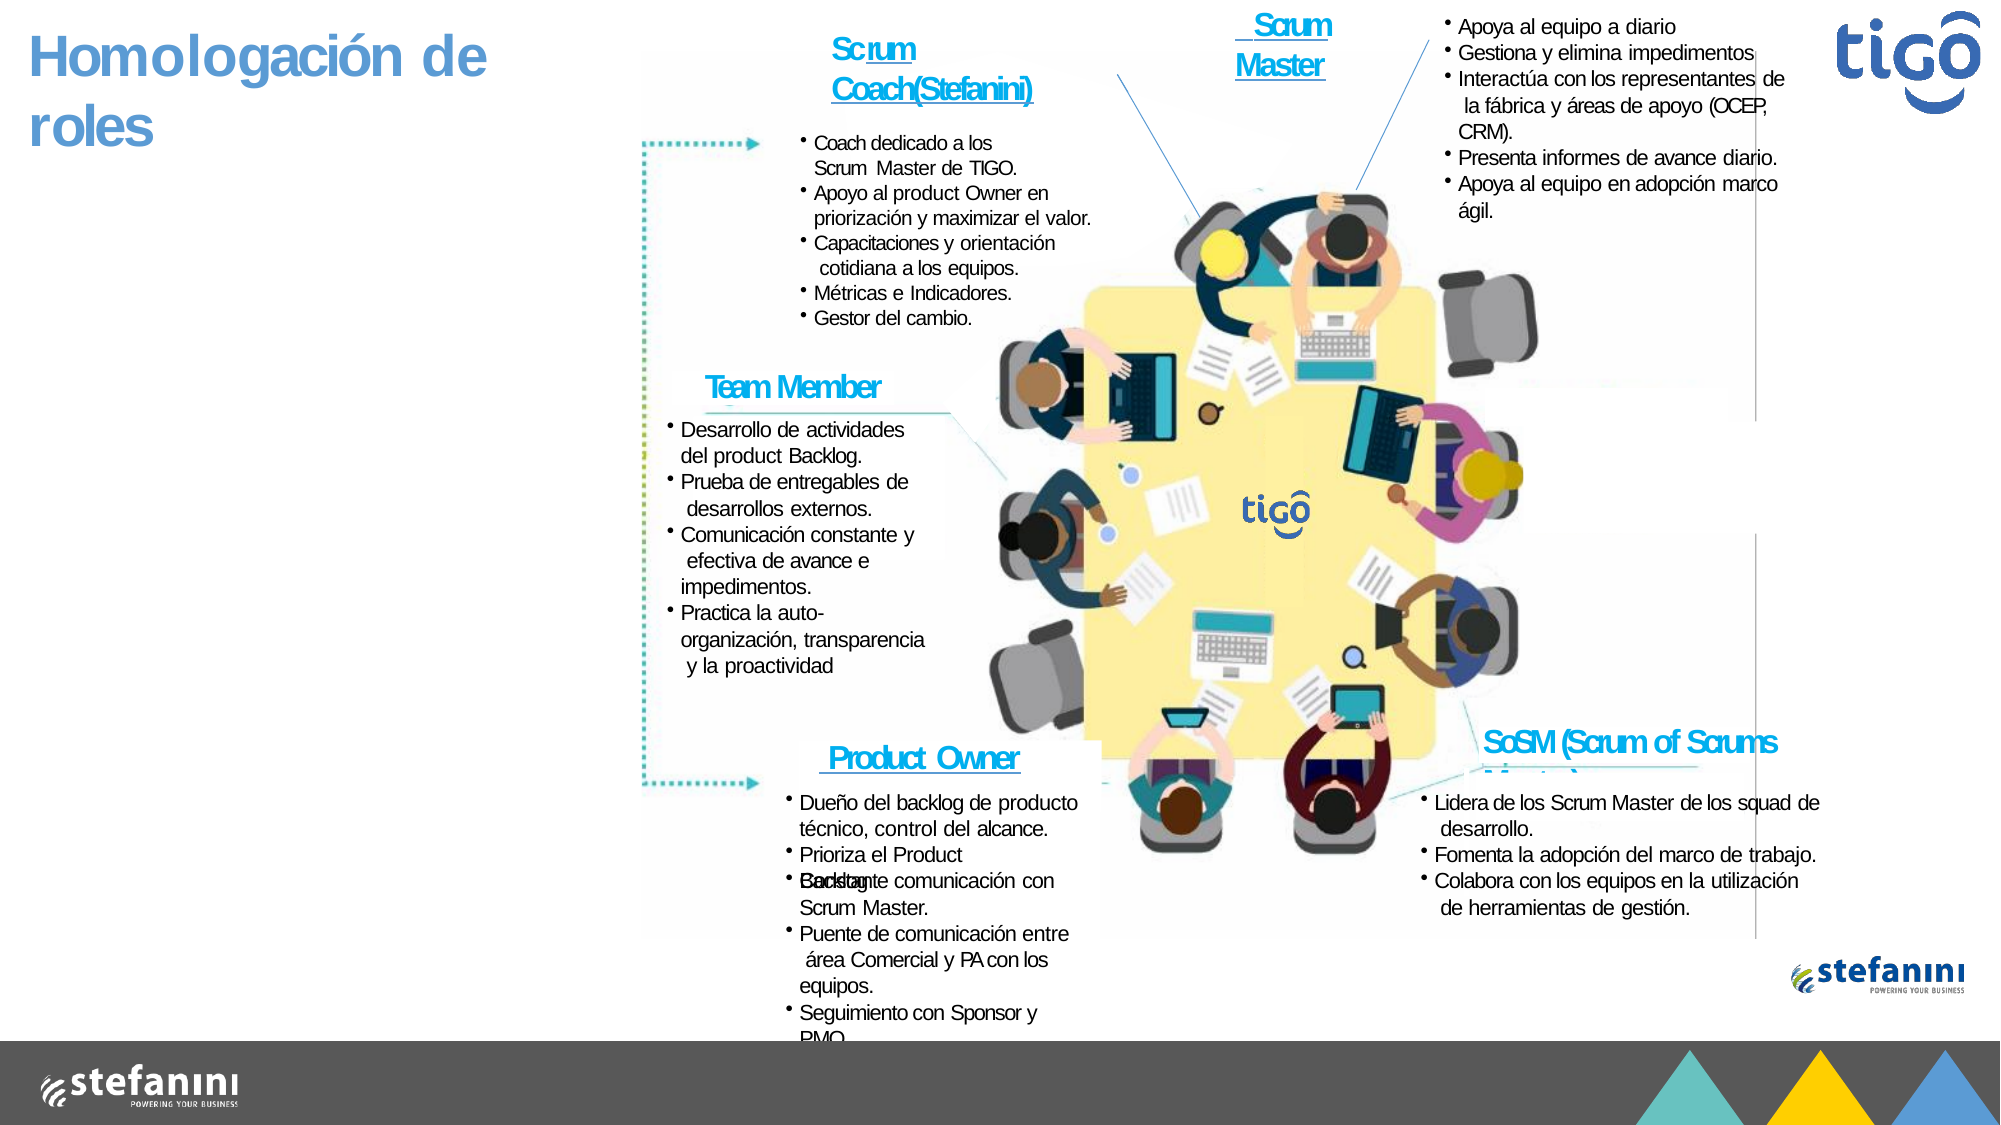

Scrum Master
Apoya al equipo a diario
Gestiona y elimina impedimentos
Interactúa con los representantes de  la fábrica y áreas de apoyo (OCEP,  CRM).
Presenta informes de avance diario.
Apoya al equipo en adopción marco
ágil.

# Homologación de	roles
Scrum Coach(Stefanini)
Coach dedicado a los Scrum  Master de TIGO.
Apoyo al product Owner en  priorización y maximizar el valor.
Capacitaciones y orientación  cotidiana a los equipos.
Métricas e Indicadores.
Gestor del cambio.

Team Member

Desarrollo de actividades
del product Backlog.
Prueba de entregables de  desarrollos externos.
Comunicación constante y  efectiva de avance e  impedimentos.
Practica la auto-  organización, transparencia  y la proactividad

SoSM (Scrum of Scrums Master)

 Product Owner

Dueño del backlog de producto
Lidera de los Scrum Master de los squad de  desarrollo.
Fomenta la adopción del marco de trabajo.
Colabora con los equipos en la utilización  de herramientas de gestión.

técnico, control del alcance.
Prioriza el Product Backlog
Constante comunicación con
Scrum Master.
Puente de comunicación entre  área Comercial y PA con los  equipos.
Seguimiento con Sponsor y PMO.